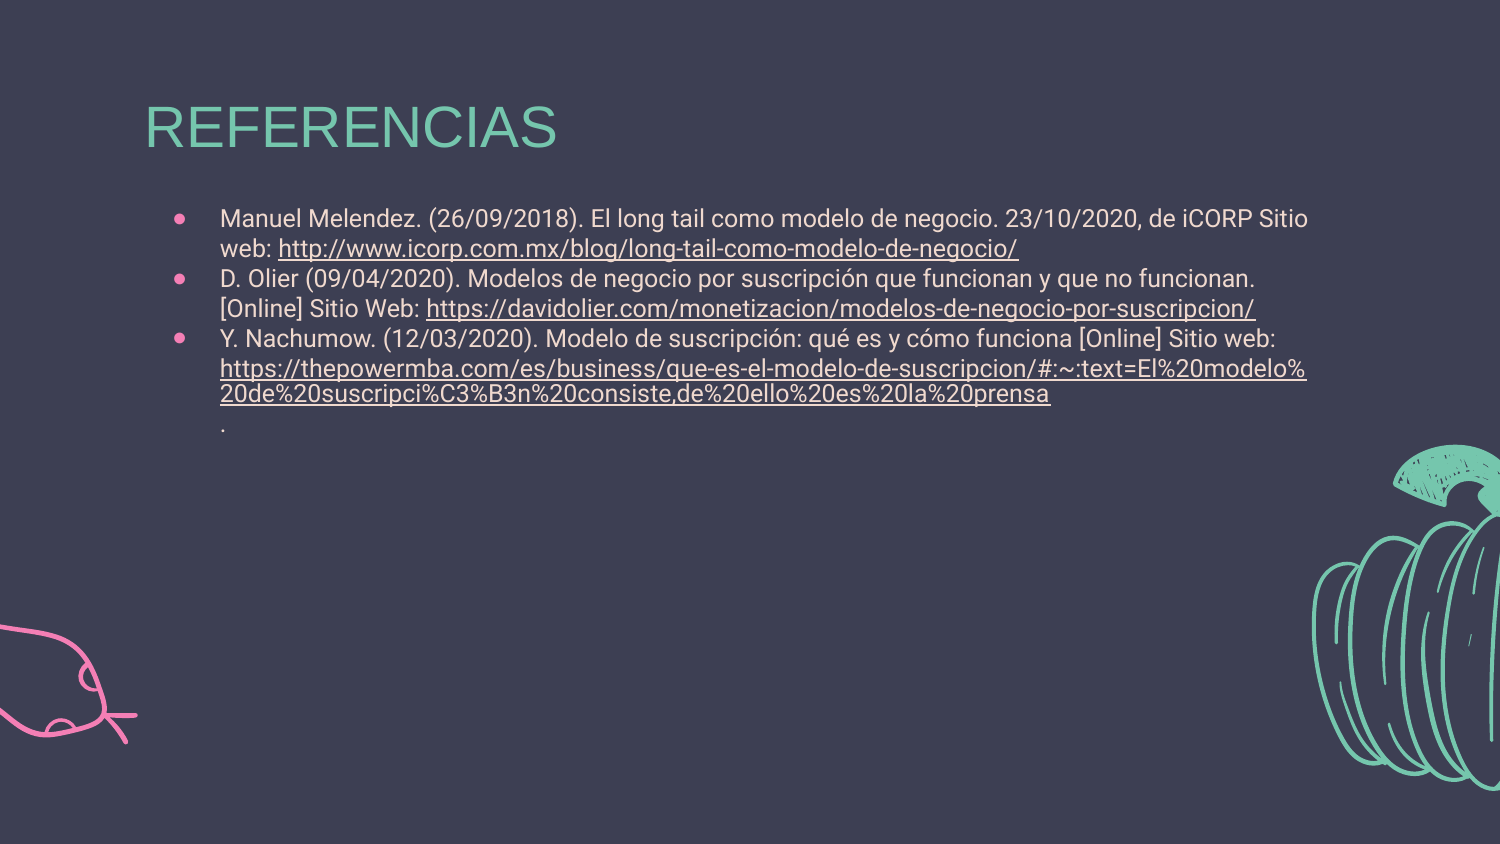

# REFERENCIAS
Manuel Melendez. (26/09/2018). El long tail como modelo de negocio. 23/10/2020, de iCORP Sitio web: http://www.icorp.com.mx/blog/long-tail-como-modelo-de-negocio/
D. Olier (09/04/2020). Modelos de negocio por suscripción que funcionan y que no funcionan. [Online] Sitio Web: https://davidolier.com/monetizacion/modelos-de-negocio-por-suscripcion/
Y. Nachumow. (12/03/2020). Modelo de suscripción: qué es y cómo funciona [Online] Sitio web: https://thepowermba.com/es/business/que-es-el-modelo-de-suscripcion/#:~:text=El%20modelo%20de%20suscripci%C3%B3n%20consiste,de%20ello%20es%20la%20prensa.